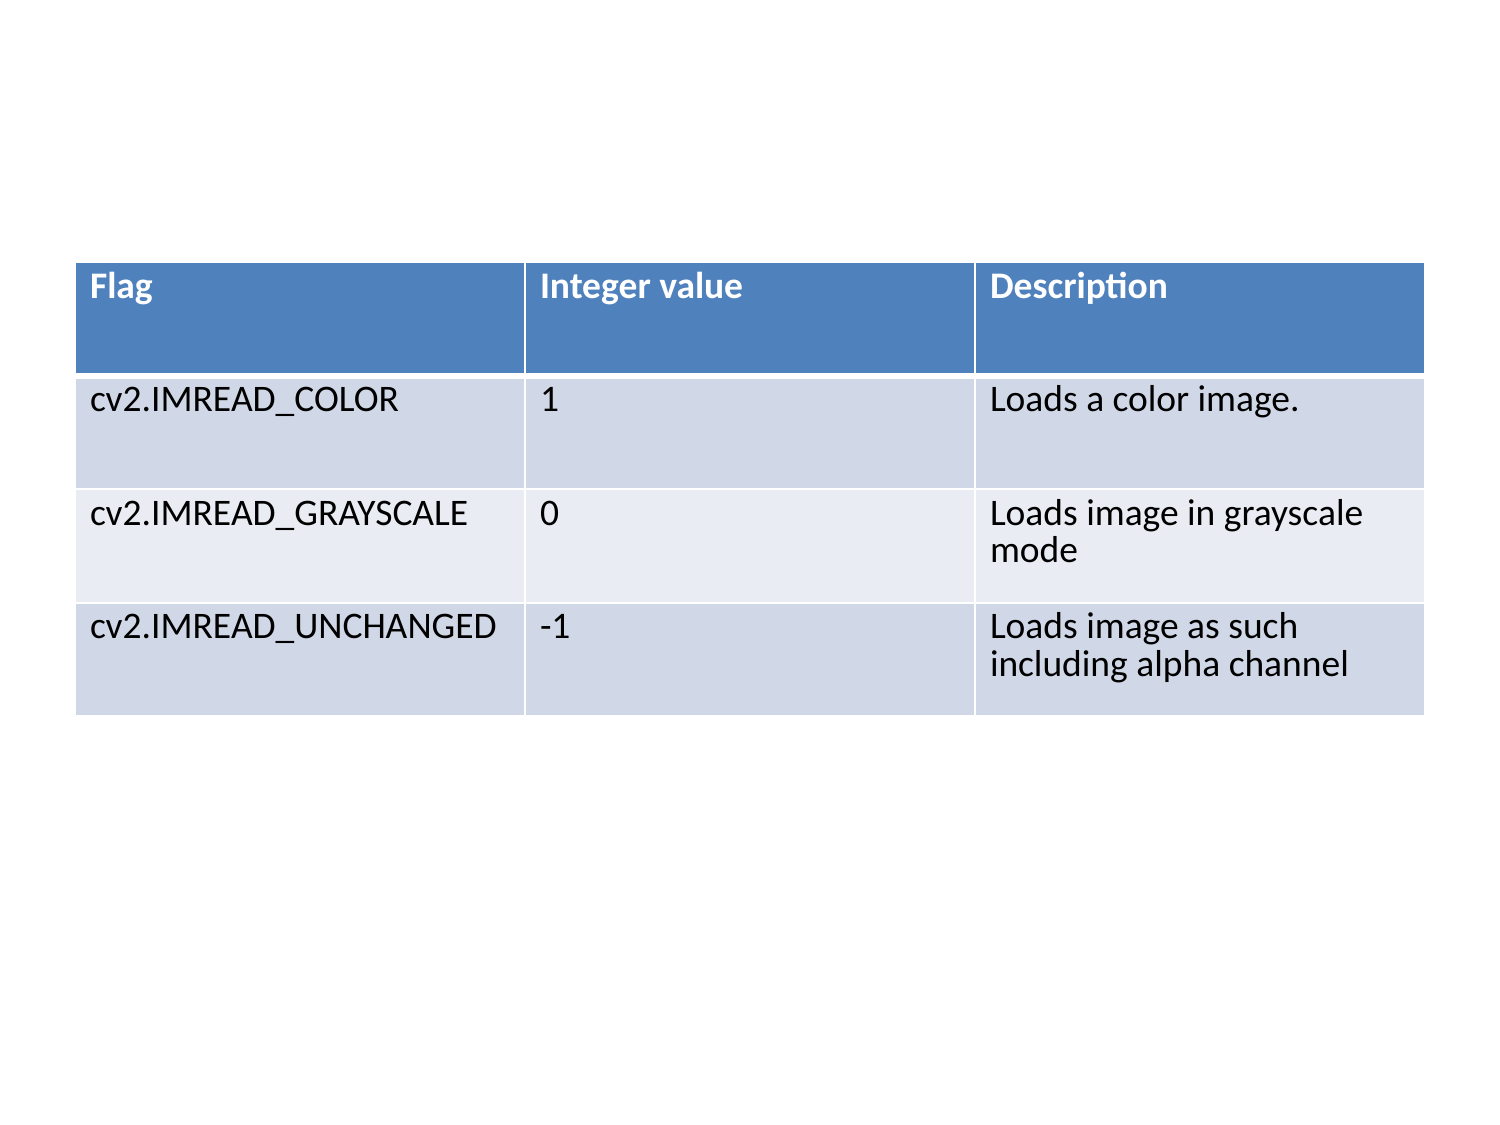

| Flag | Integer value | Description |
| --- | --- | --- |
| cv2.IMREAD\_COLOR | 1 | Loads a color image. |
| cv2.IMREAD\_GRAYSCALE | 0 | Loads image in grayscale mode |
| cv2.IMREAD\_UNCHANGED | -1 | Loads image as such including alpha channel |